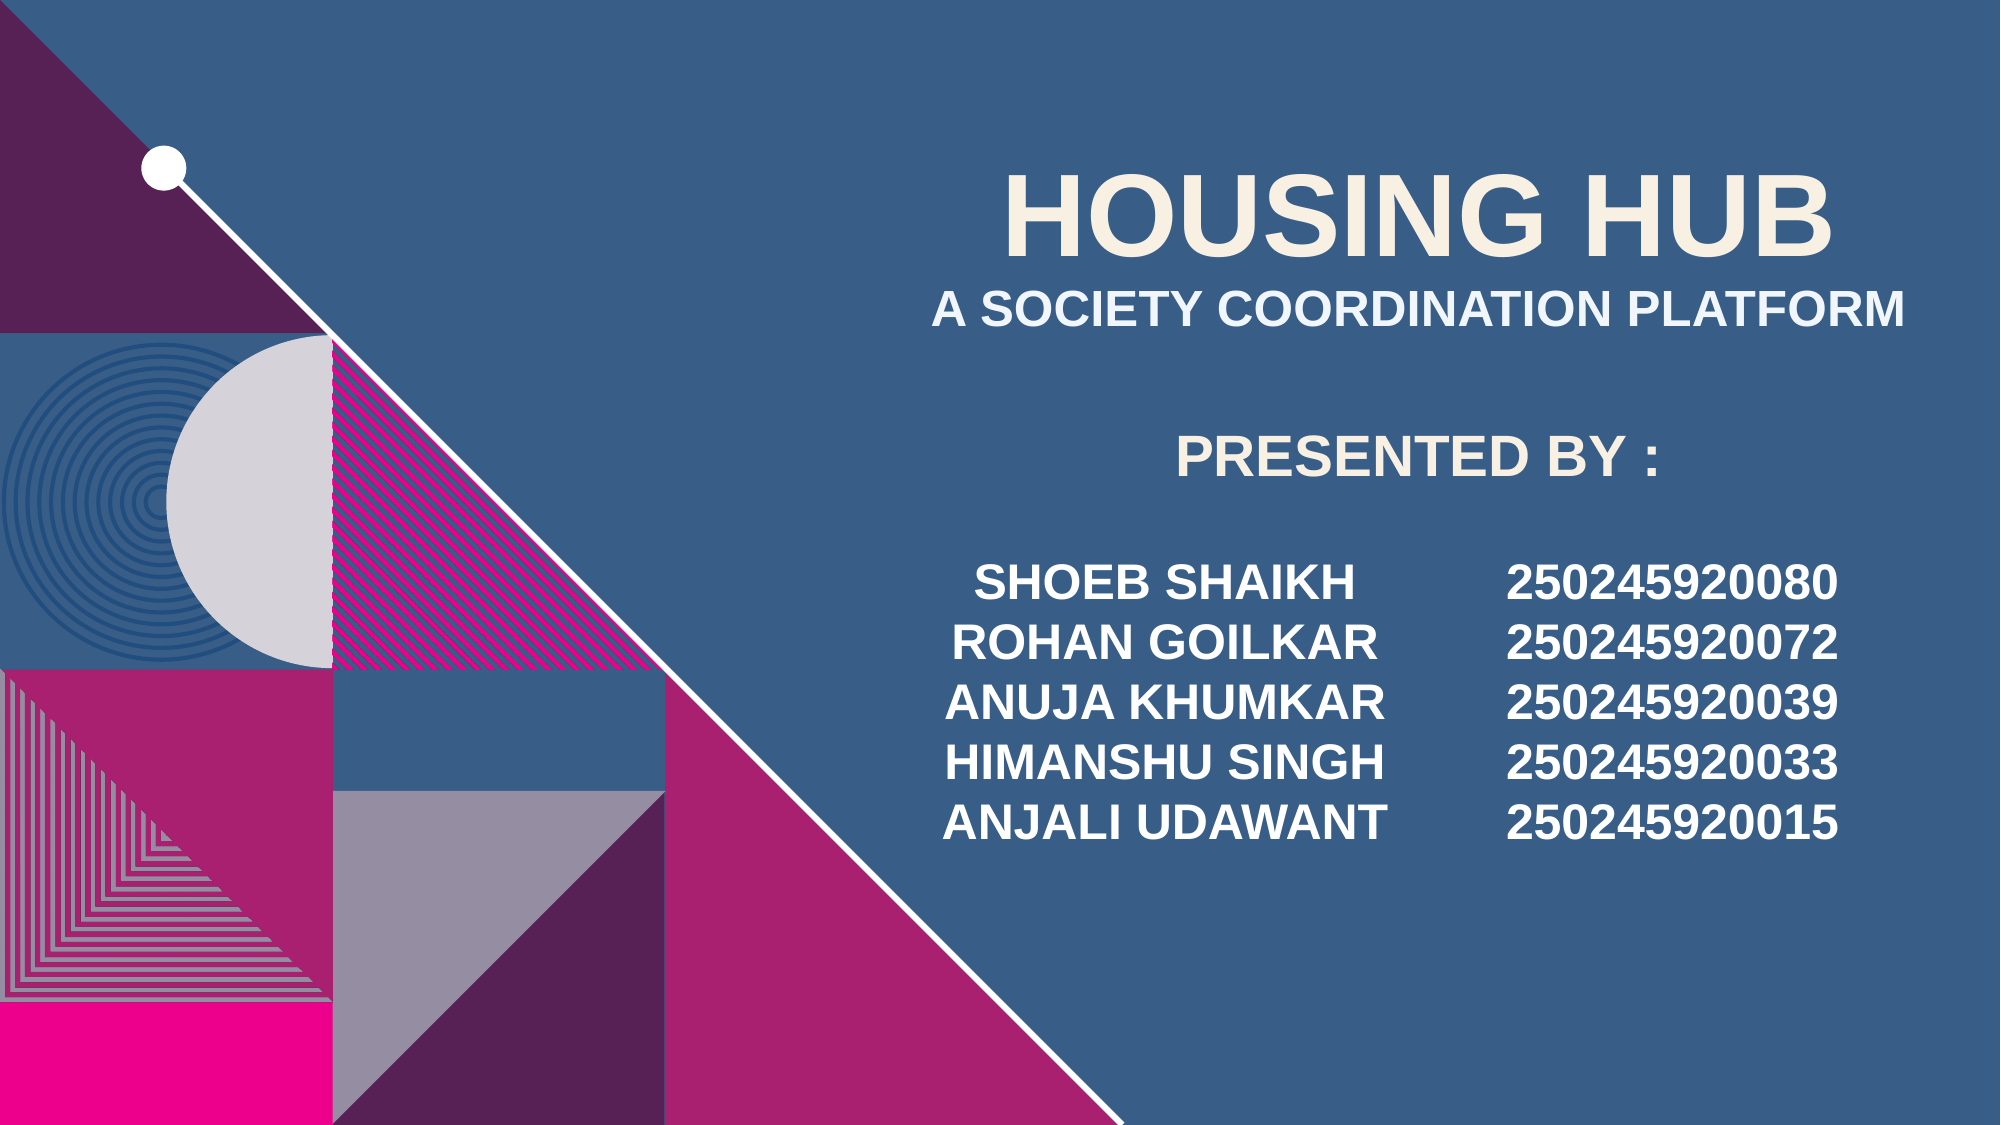

# Housing Hub A Society Coordination Platform
Presented By :
SHOEB SHAIKH
ROHAN GOILKAR
ANUJA KHUMKAR
HIMANSHU SINGH
ANJALI UDAWANT
250245920080
250245920072
250245920039
250245920033
250245920015